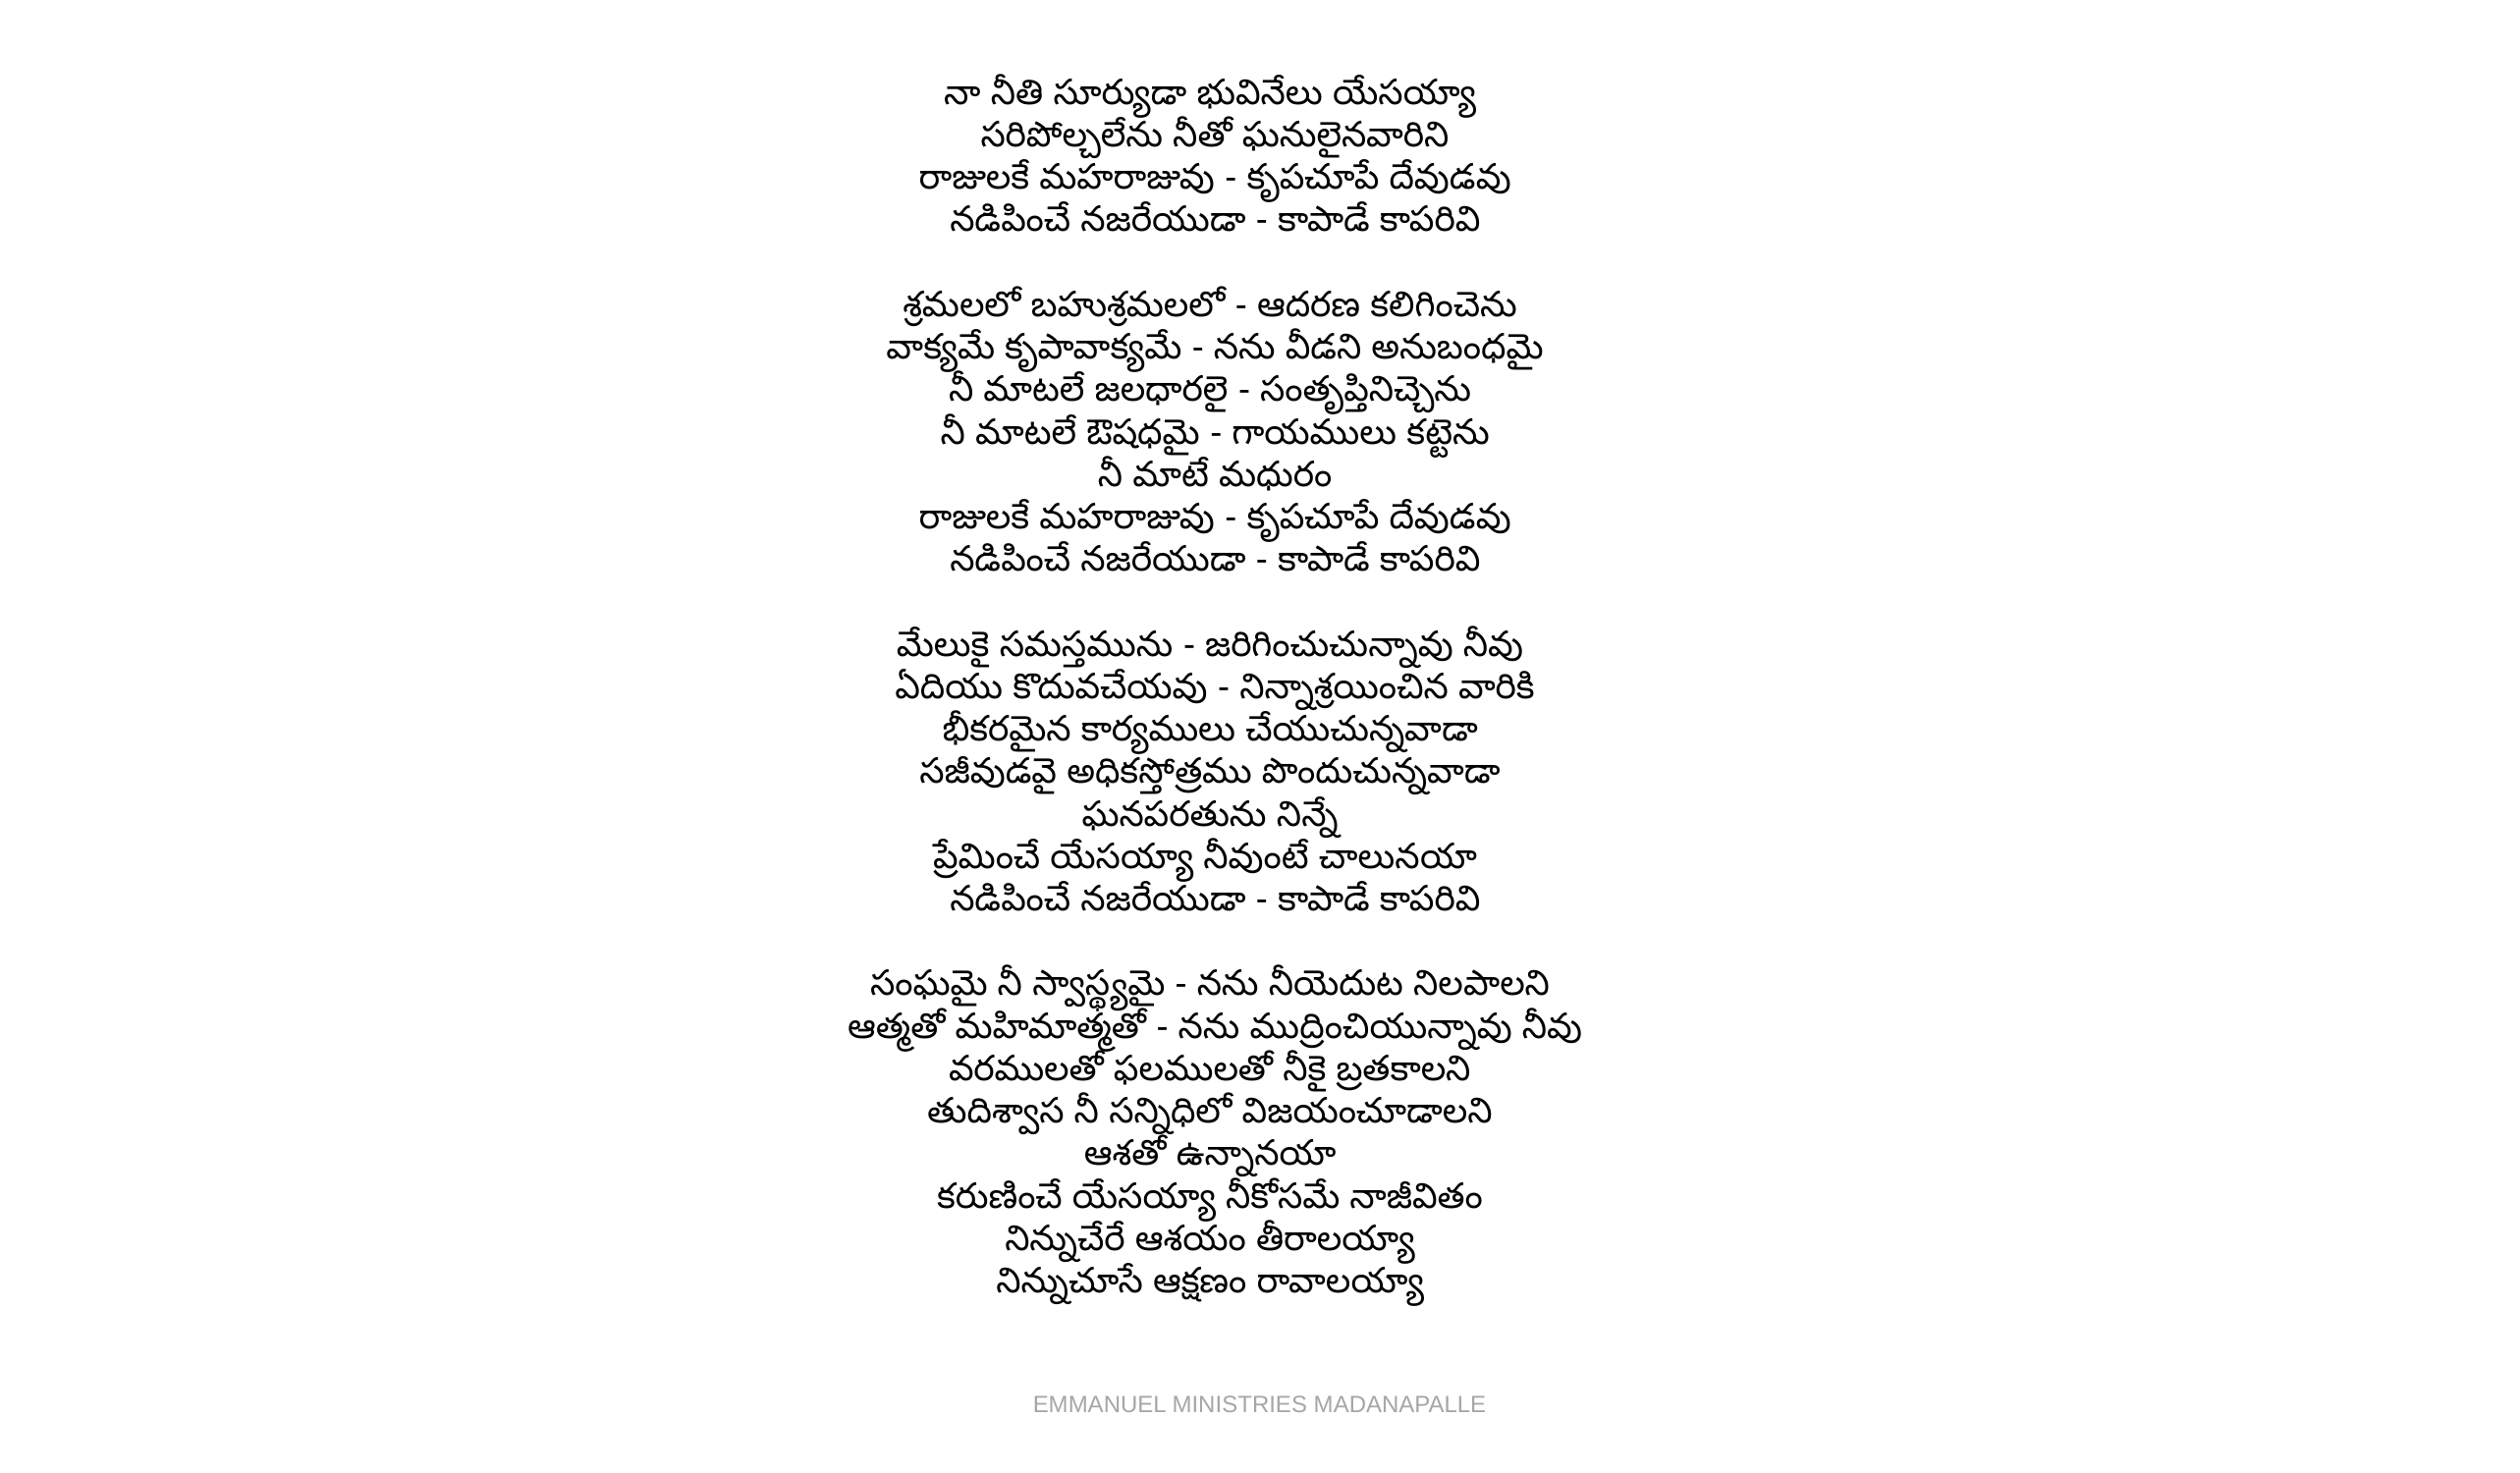

నా నీతి సూర్యుడా భువినేలు యేసయ్యా
సరిపోల్చలేను నీతో ఘనులైనవారిని
రాజులకే మహరాజువు - కృపచూపే దేవుడవు
నడిపించే నజరేయుడా - కాపాడే కాపరివి

శ్రమలలో బహుశ్రమలలో - ఆదరణ కలిగించెను
వాక్యమే కృపావాక్యమే - నను వీడని అనుబంధమై
నీ మాటలే జలధారలై - సంతృప్తినిచ్చెను
నీ మాటలే ఔషధమై - గాయములు కట్టెను
నీ మాటే మధురం
రాజులకే మహరాజువు - కృపచూపే దేవుడవు
నడిపించే నజరేయుడా - కాపాడే కాపరివి
మేలుకై సమస్తమును - జరిగించుచున్నావు నీవు
ఏదియు కొదువచేయవు - నిన్నాశ్రయించిన వారికి
భీకరమైన కార్యములు చేయుచున్నవాడా
సజీవుడవై అధికస్తోత్రము పొందుచున్నవాడా
ఘనపరతును నిన్నే
ప్రేమించే యేసయ్యా నీవుంటే చాలునయా
నడిపించే నజరేయుడా - కాపాడే కాపరివి

సంఘమై నీ స్వాస్థ్యమై - నను నీయెదుట నిలపాలని
ఆత్మతో మహిమాత్మతో - నను ముద్రించియున్నావు నీవు
వరములతో ఫలములతో నీకై బ్రతకాలని
తుదిశ్వాస నీ సన్నిధిలో విజయంచూడాలని
ఆశతో ఉన్నానయా
కరుణించే యేసయ్యా నీకోసమే నాజీవితం
నిన్నుచేరే ఆశయం తీరాలయ్యా
నిన్నుచూసే ఆక్షణం రావాలయ్యా